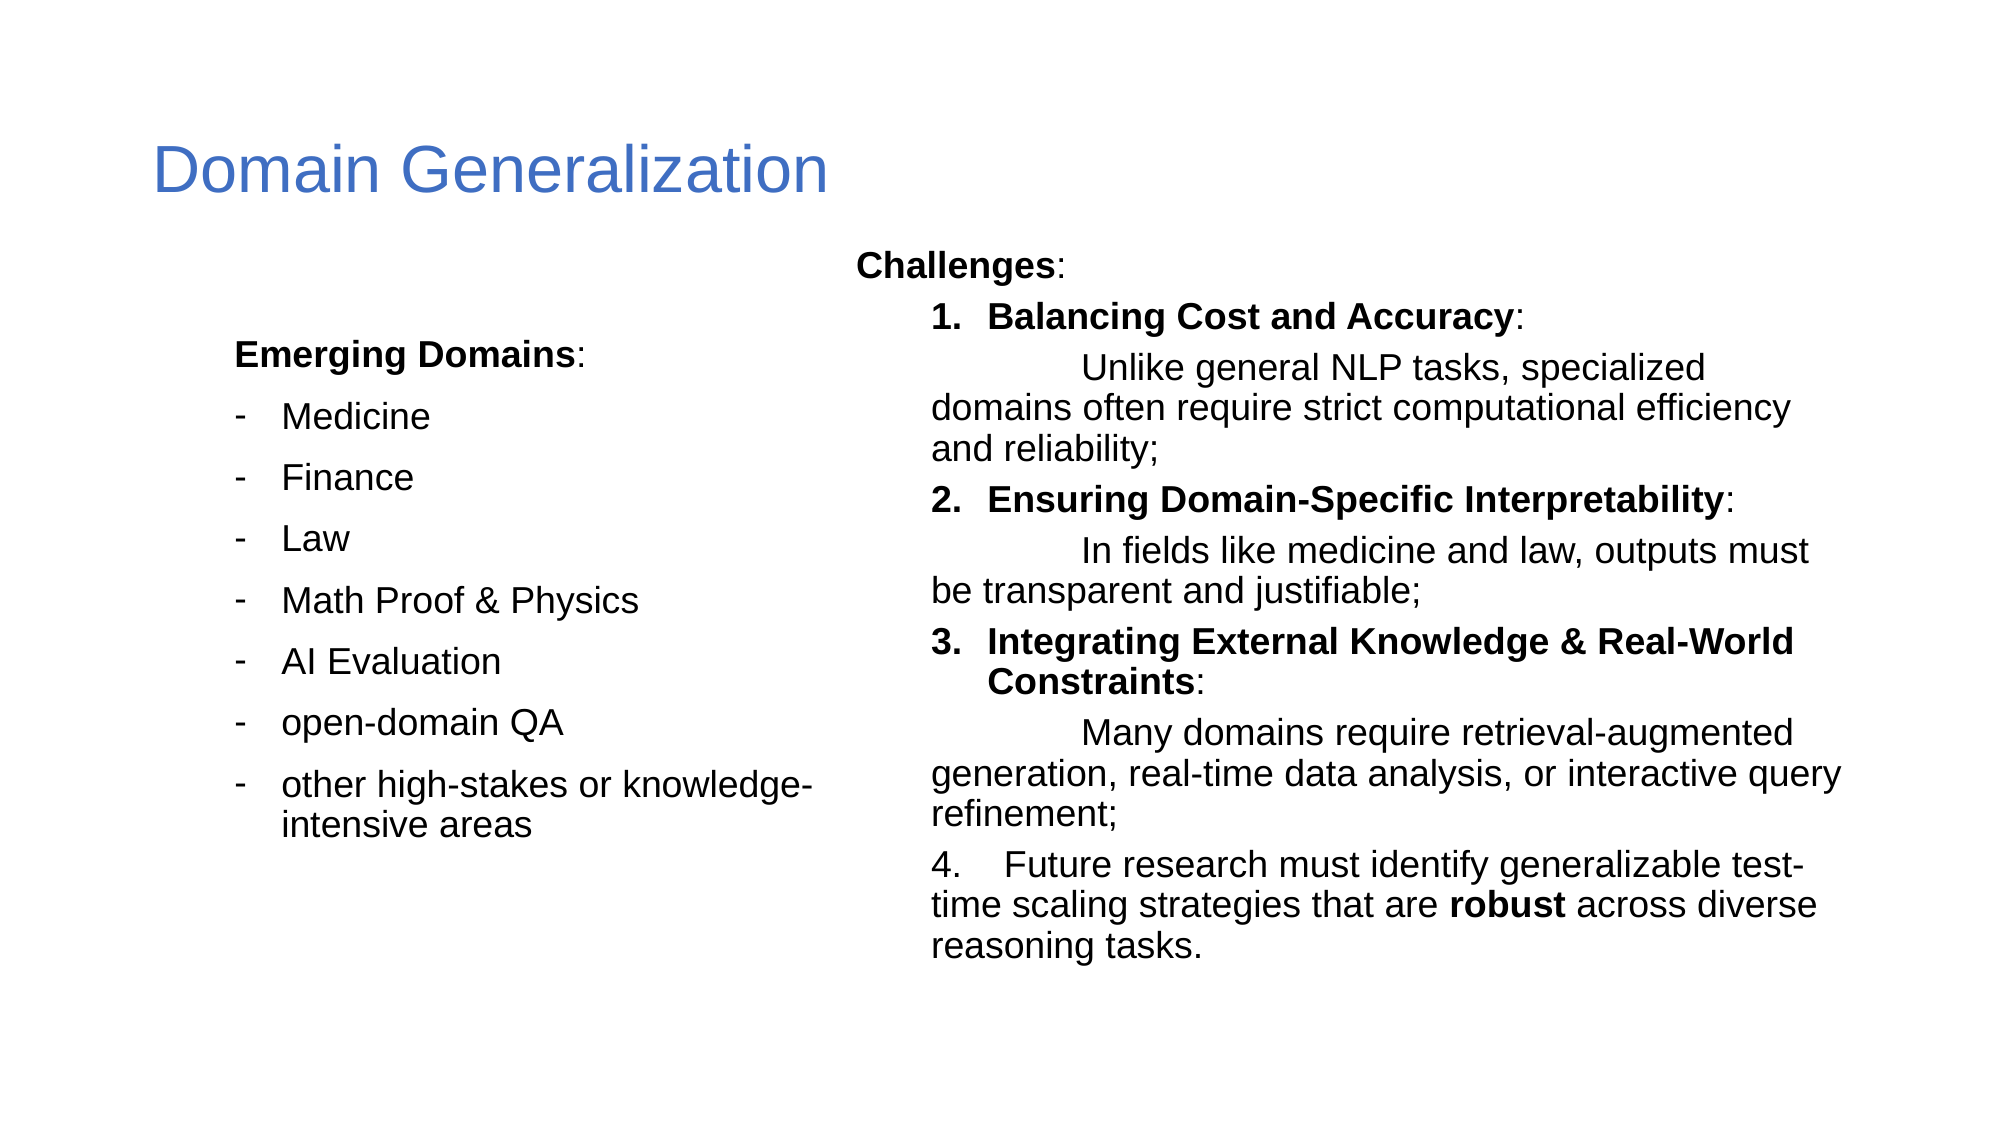

# Domain Generalization
Challenges:
Balancing Cost and Accuracy:
	Unlike general NLP tasks, specialized domains often require strict computational efficiency and reliability;
Ensuring Domain-Specific Interpretability:
	In fields like medicine and law, outputs must be transparent and justifiable;
Integrating External Knowledge & Real-World Constraints:
	Many domains require retrieval-augmented generation, real-time data analysis, or interactive query refinement;
4.    Future research must identify generalizable test-time scaling strategies that are robust across diverse reasoning tasks.
Emerging Domains:
Medicine
Finance
Law
Math Proof & Physics
AI Evaluation
open-domain QA
other high-stakes or knowledge-intensive areas